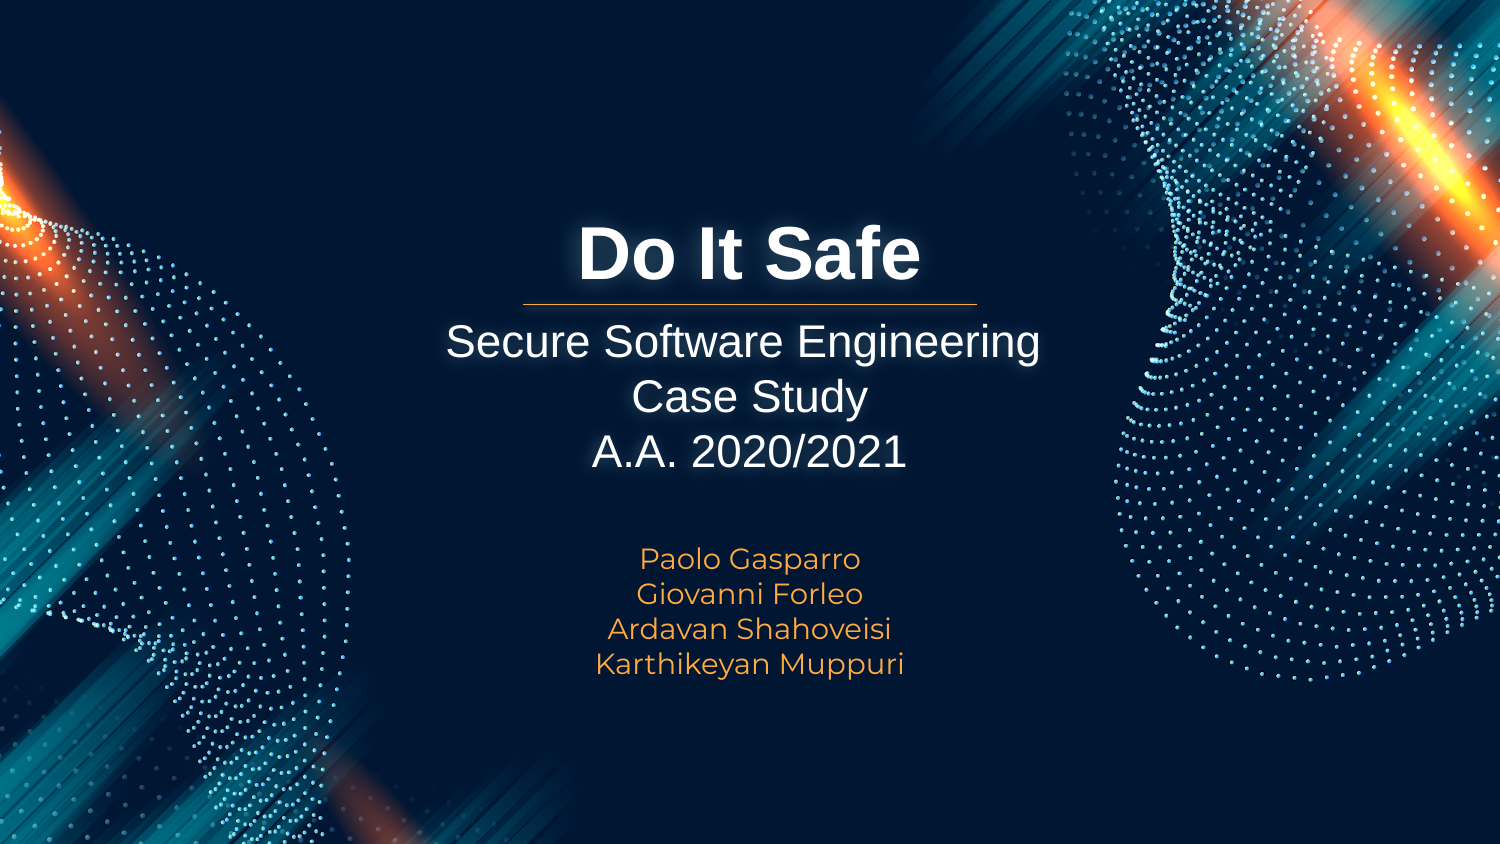

# Do It Safe
Secure Software Engineering
Case Study
A.A. 2020/2021
Paolo Gasparro
Giovanni Forleo
Ardavan Shahoveisi
Karthikeyan Muppuri